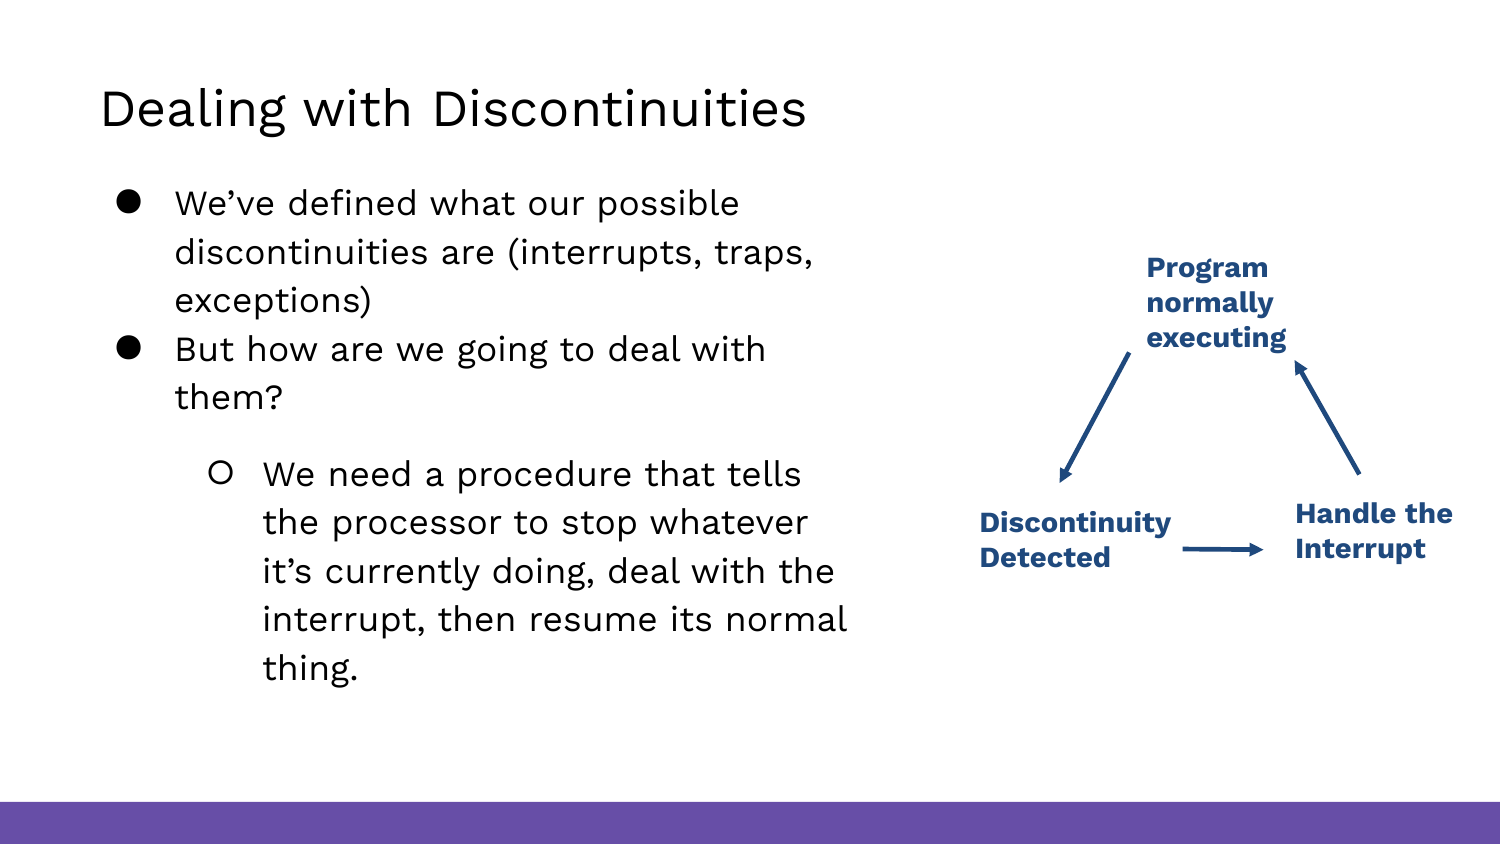

# Dealing with Discontinuities
We’ve defined what our possible discontinuities are (interrupts, traps, exceptions)
But how are we going to deal with them?

We need a procedure that tells the processor to stop whatever it’s currently doing, deal with the interrupt, then resume its normal thing.
Program normally executing
Handle the Interrupt
Discontinuity Detected